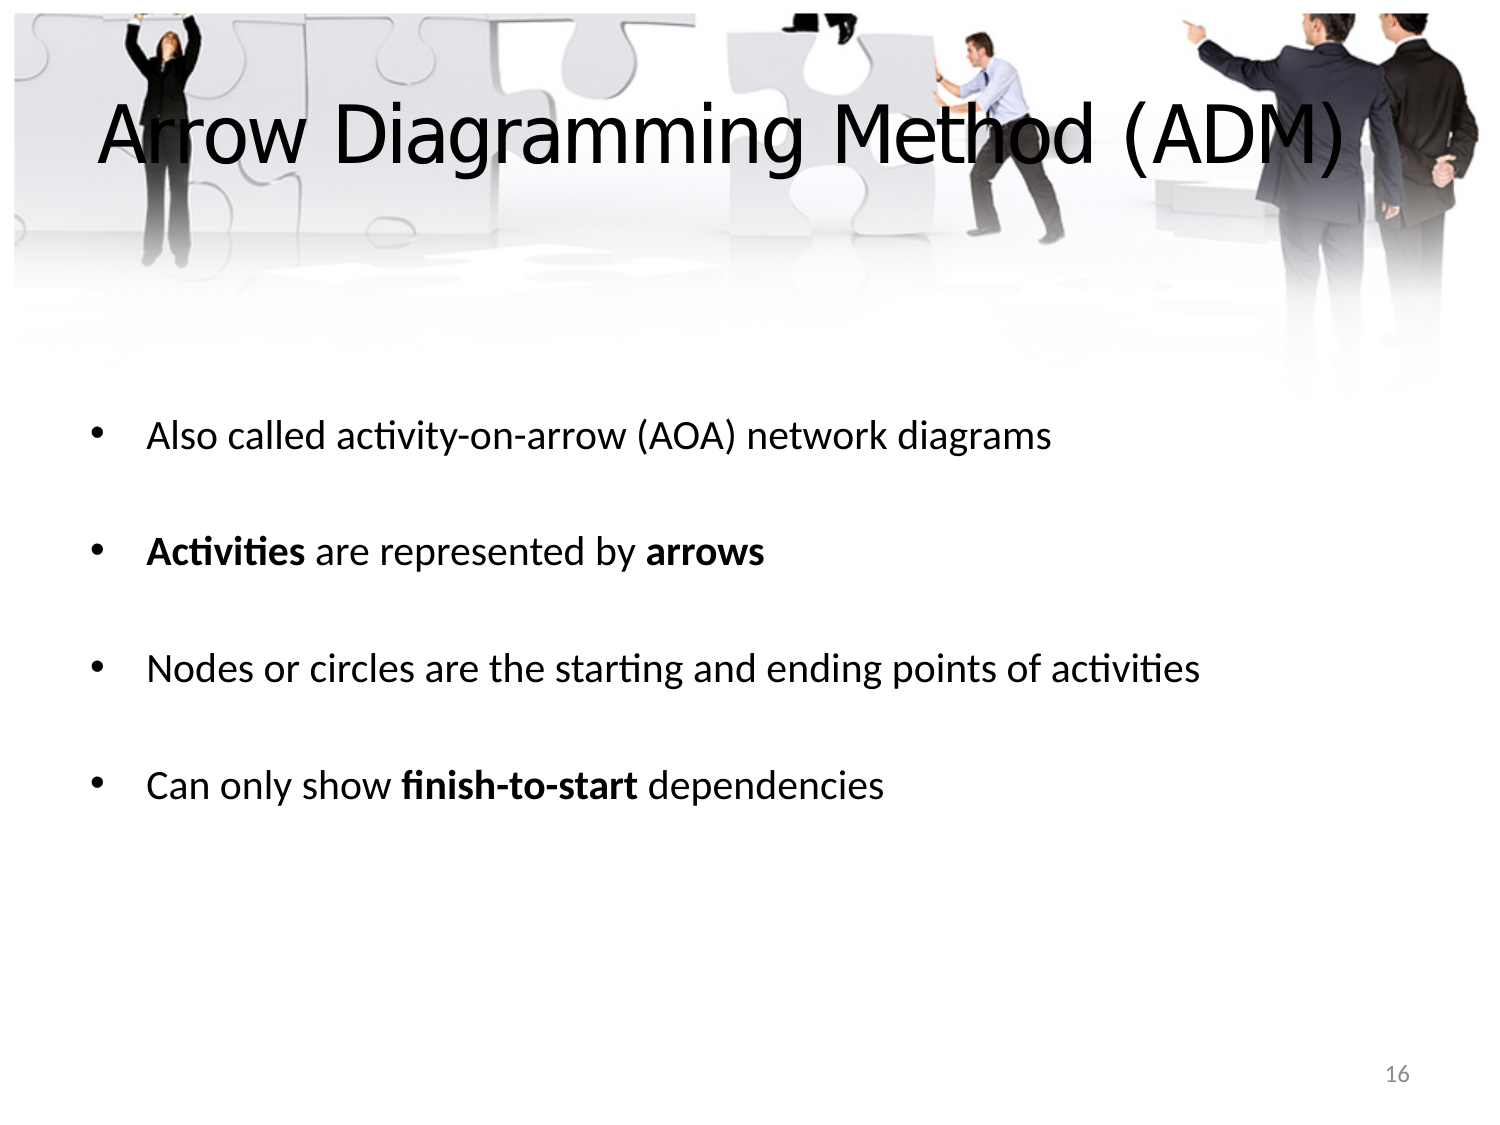

# Arrow Diagramming Method (ADM)
Also called activity-on-arrow (AOA) network diagrams

Activities are represented by arrows

Nodes or circles are the starting and ending points of activities

Can only show finish-to-start dependencies
16